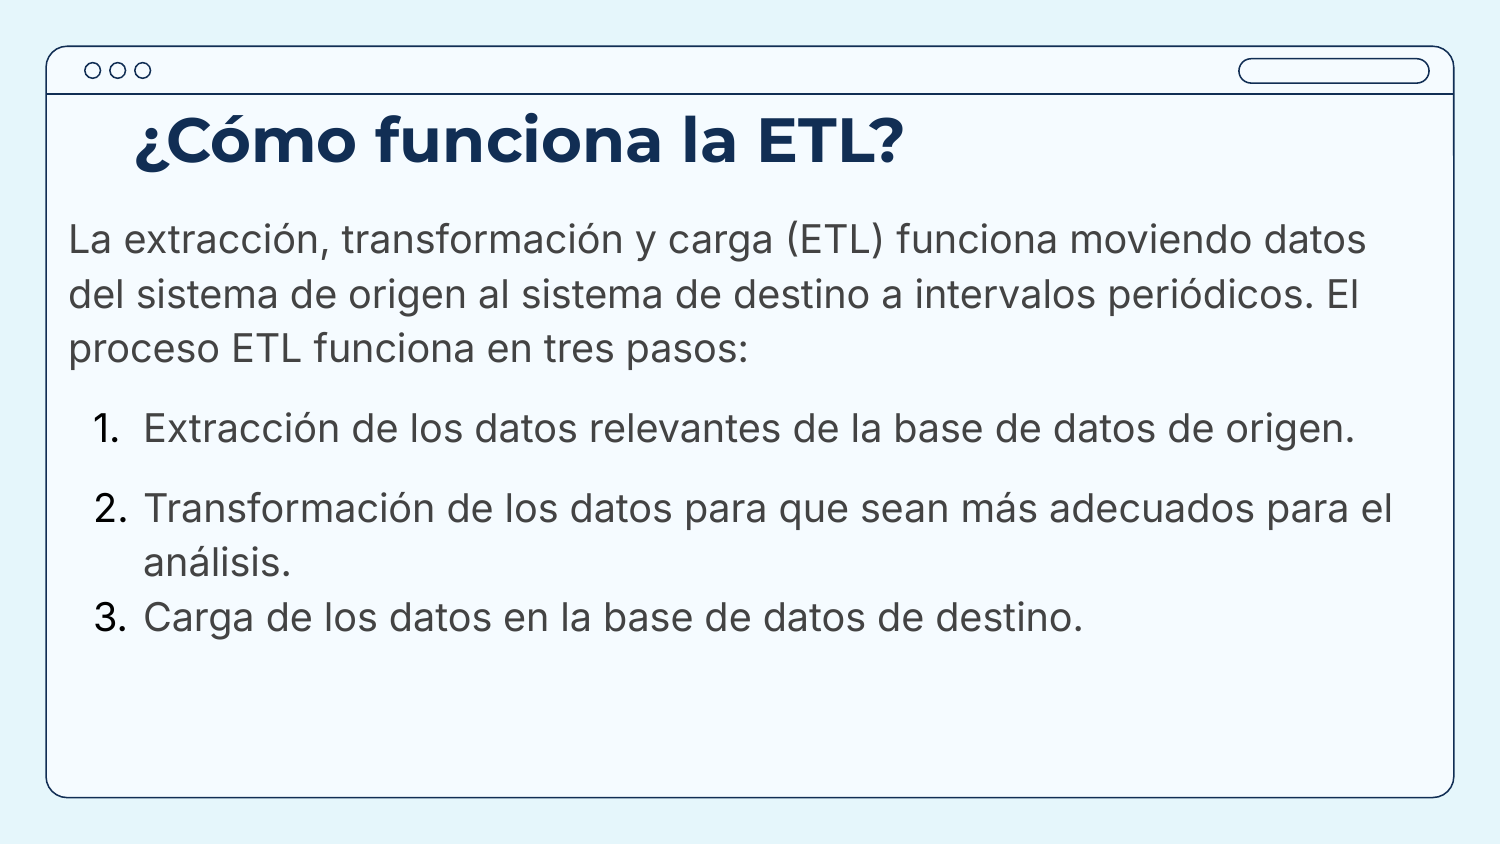

# ¿Cómo funciona la ETL?

La extracción, transformación y carga (ETL) funciona moviendo datos del sistema de origen al sistema de destino a intervalos periódicos. El proceso ETL funciona en tres pasos:
Extracción de los datos relevantes de la base de datos de origen.
Transformación de los datos para que sean más adecuados para el análisis.
Carga de los datos en la base de datos de destino.